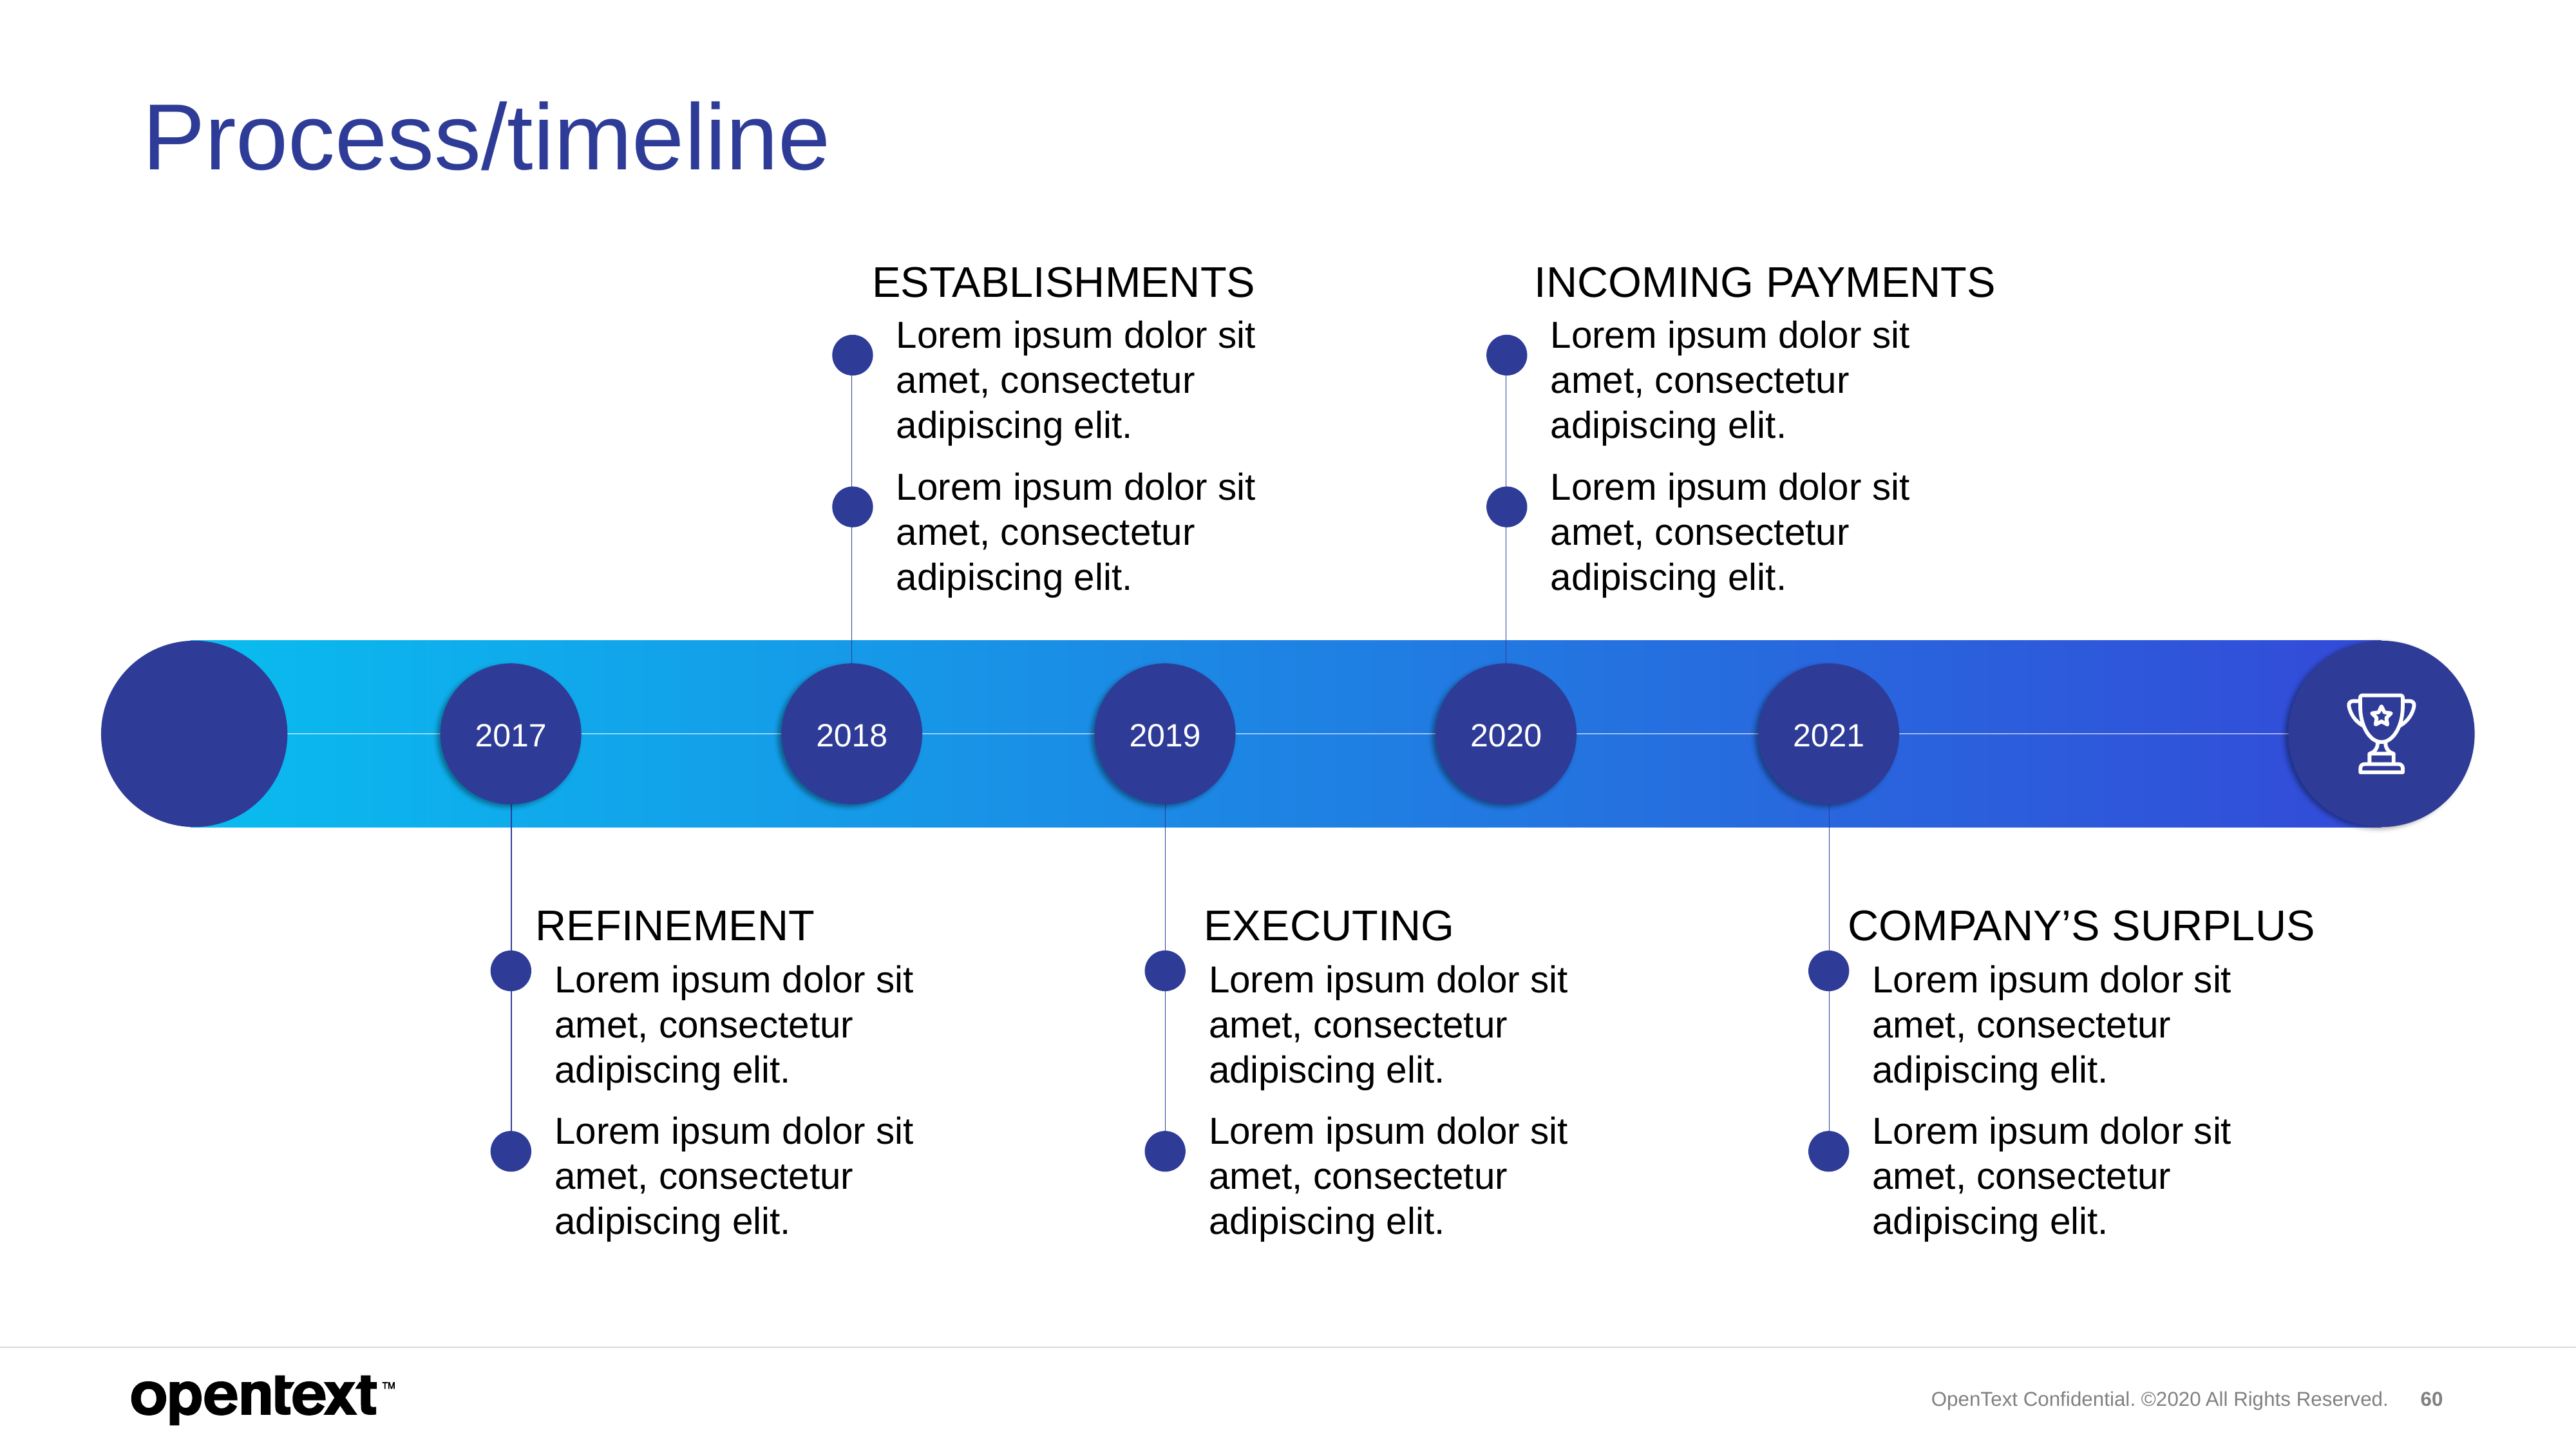

# Process/timeline
ESTABLISHMENTS
INCOMING PAYMENTS
Lorem ipsum dolor sit amet, consectetur adipiscing elit.
Lorem ipsum dolor sit amet, consectetur adipiscing elit.

Lorem ipsum dolor sit amet, consectetur adipiscing elit.
Lorem ipsum dolor sit amet, consectetur adipiscing elit.

2017
2018
2019
2020
2021
REFINEMENT
Lorem ipsum dolor sit amet, consectetur adipiscing elit.
EXECUTING
Lorem ipsum dolor sit amet, consectetur adipiscing elit.
COMPANY’S SURPLUS
Lorem ipsum dolor sit amet, consectetur adipiscing elit.

Lorem ipsum dolor sit amet, consectetur adipiscing elit.
Lorem ipsum dolor sit amet, consectetur adipiscing elit.
Lorem ipsum dolor sit amet, consectetur adipiscing elit.